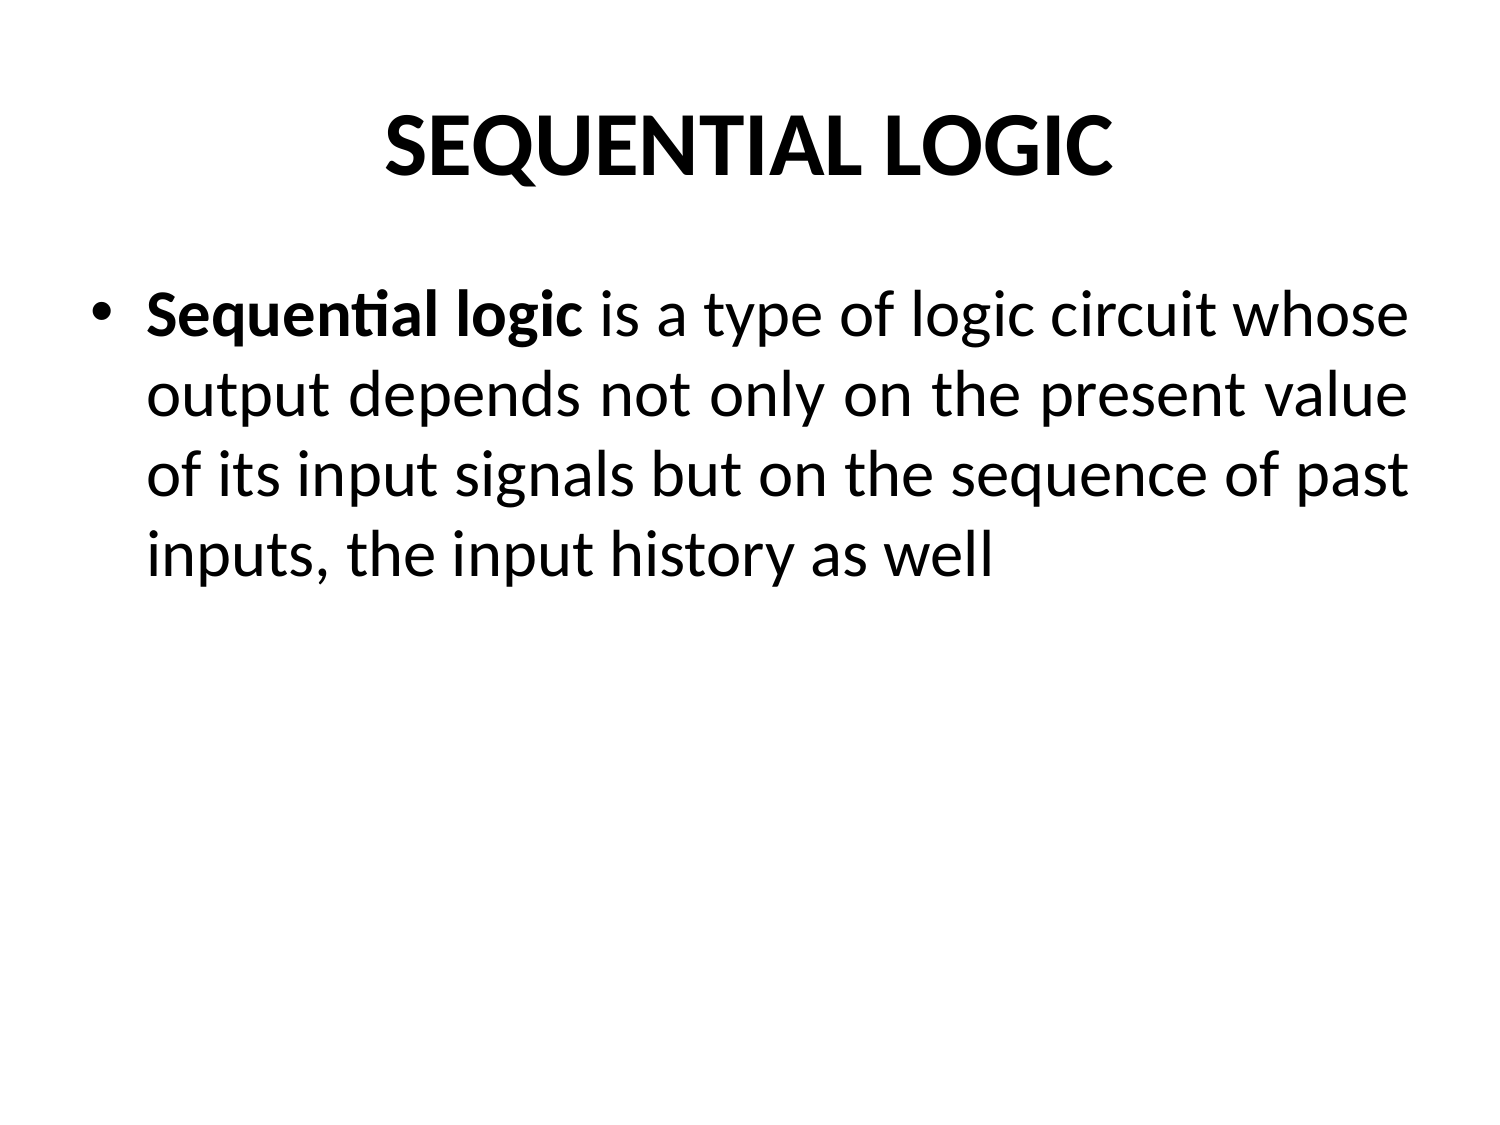

# SEQUENTIAL LOGIC
Sequential logic is a type of logic circuit whose output depends not only on the present value of its input signals but on the sequence of past inputs, the input history as well